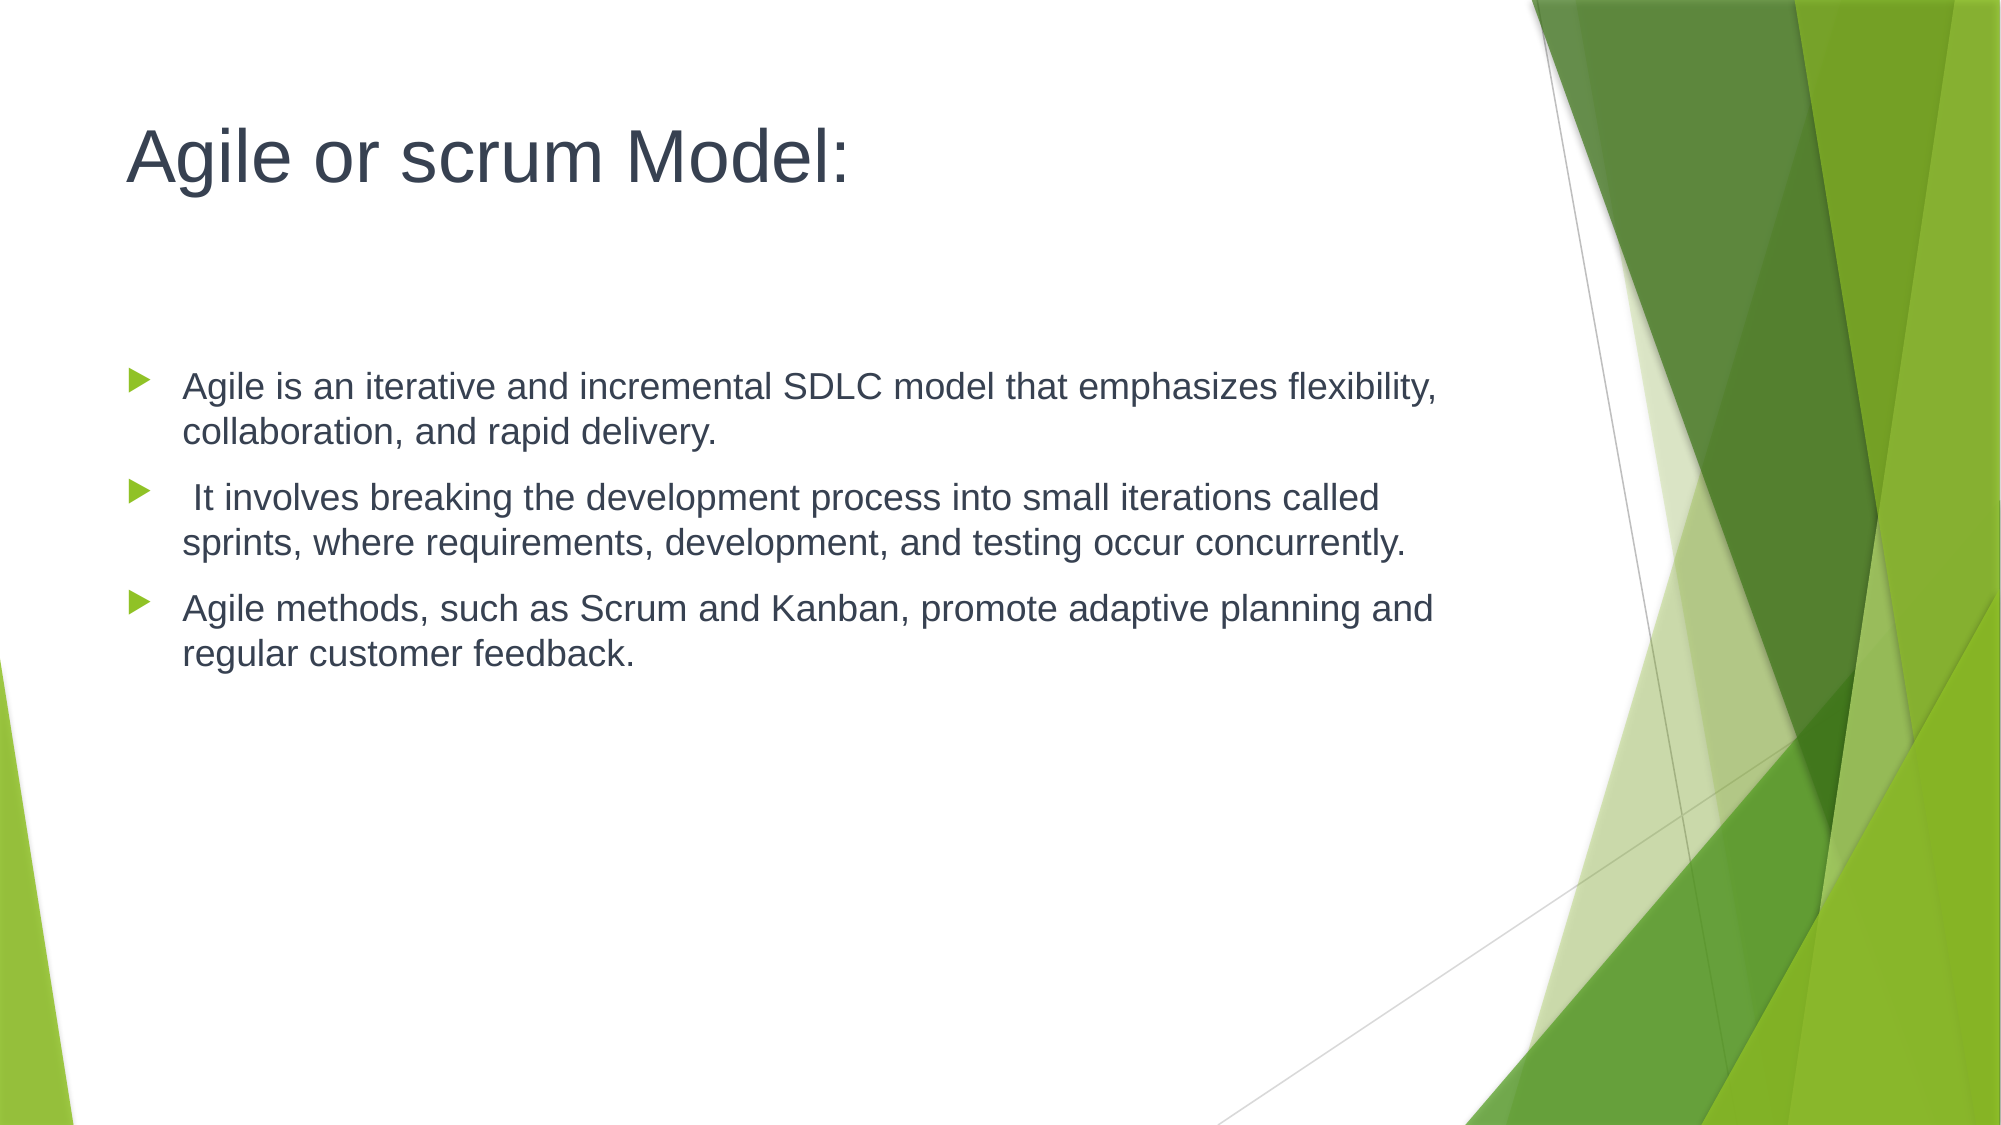

# Agile or scrum Model:
Agile is an iterative and incremental SDLC model that emphasizes flexibility, collaboration, and rapid delivery.
 It involves breaking the development process into small iterations called sprints, where requirements, development, and testing occur concurrently.
Agile methods, such as Scrum and Kanban, promote adaptive planning and regular customer feedback.